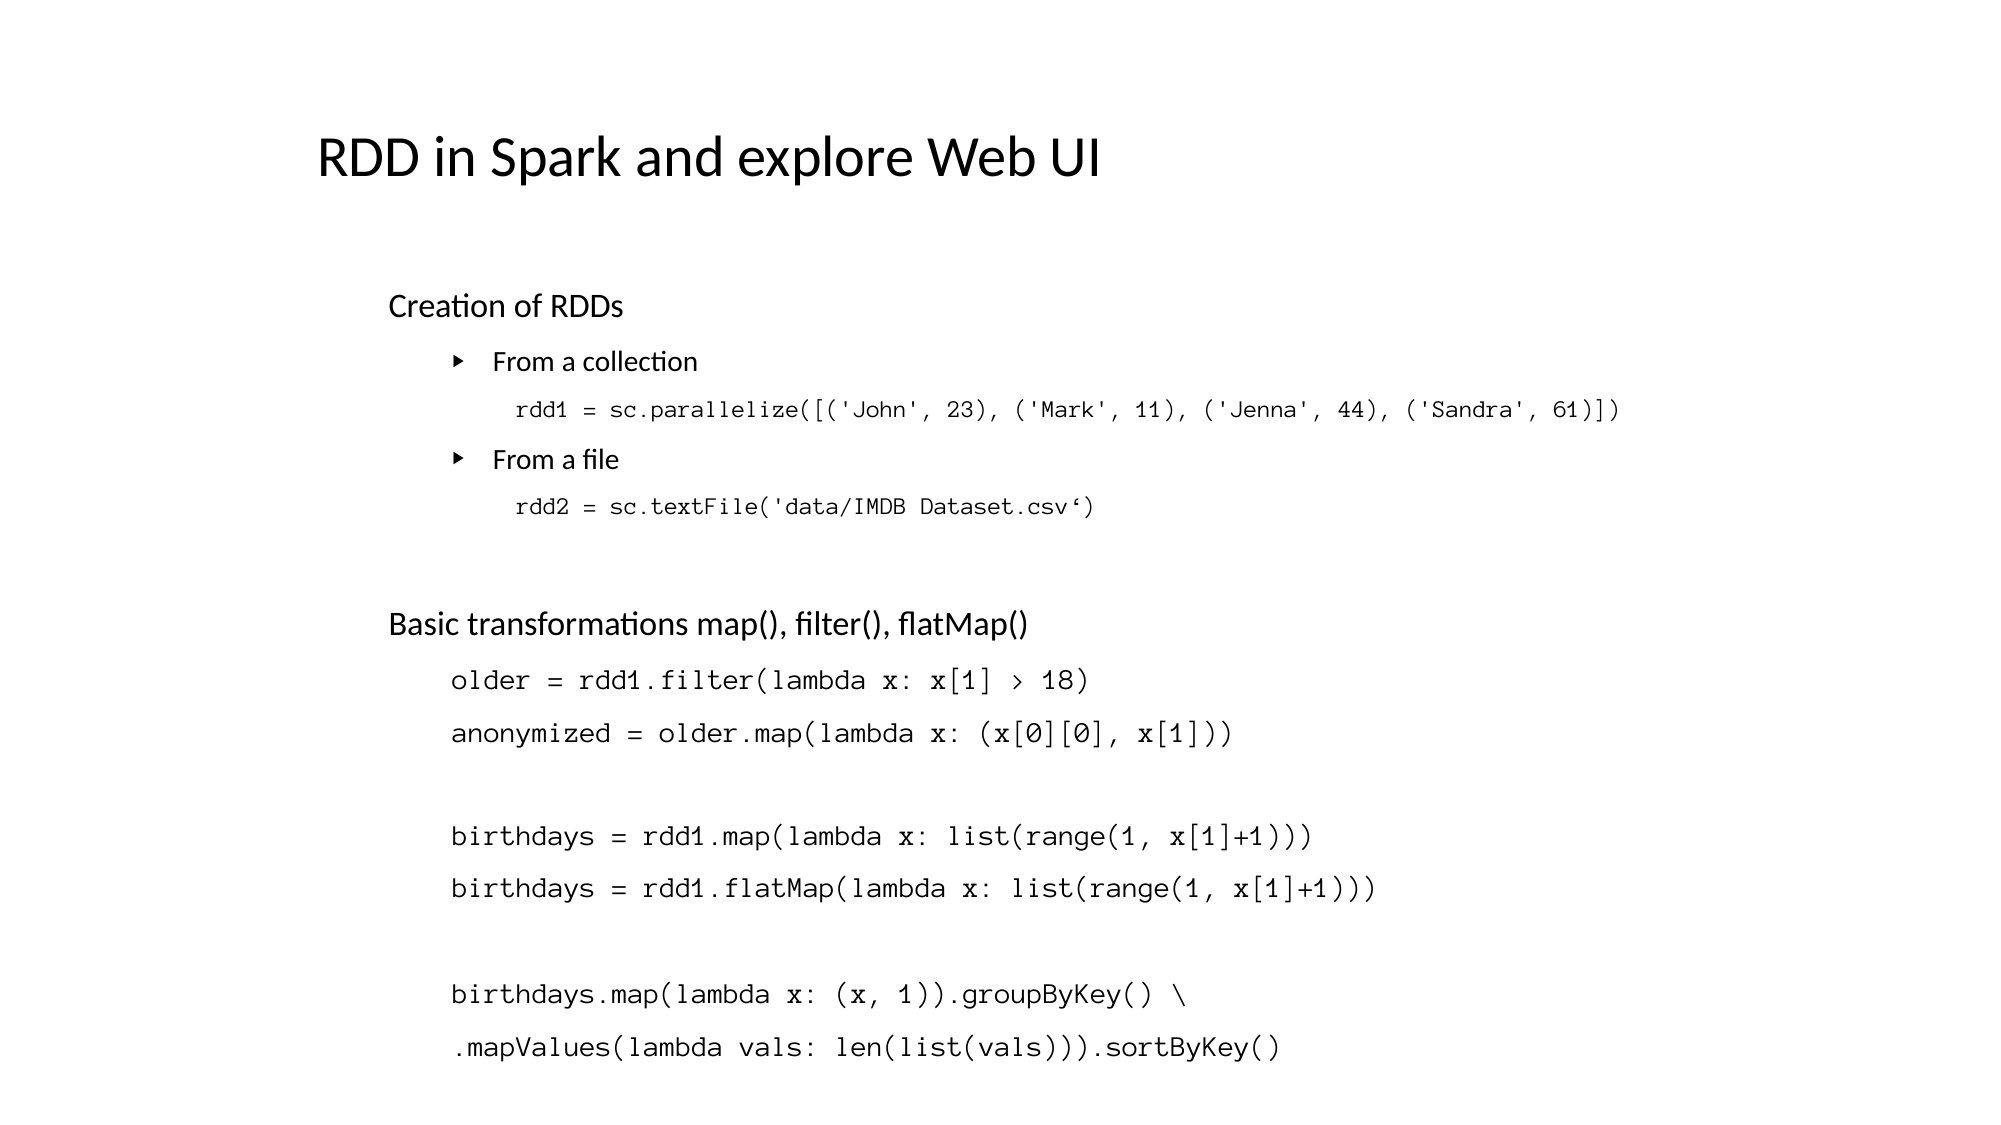

# RDD in Spark and explore Web UI
Creation of RDDs
From a collection
rdd1 = sc.parallelize([('John', 23), ('Mark', 11), ('Jenna', 44), ('Sandra', 61)])
From a file
rdd2 = sc.textFile('data/IMDB Dataset.csv‘)

Basic transformations map(), filter(), flatMap()
older = rdd1.filter(lambda x: x[1] > 18)
anonymized = older.map(lambda x: (x[0][0], x[1]))

birthdays = rdd1.map(lambda x: list(range(1, x[1]+1)))
birthdays = rdd1.flatMap(lambda x: list(range(1, x[1]+1)))

birthdays.map(lambda x: (x, 1)).groupByKey() \
	.mapValues(lambda vals: len(list(vals))).sortByKey()